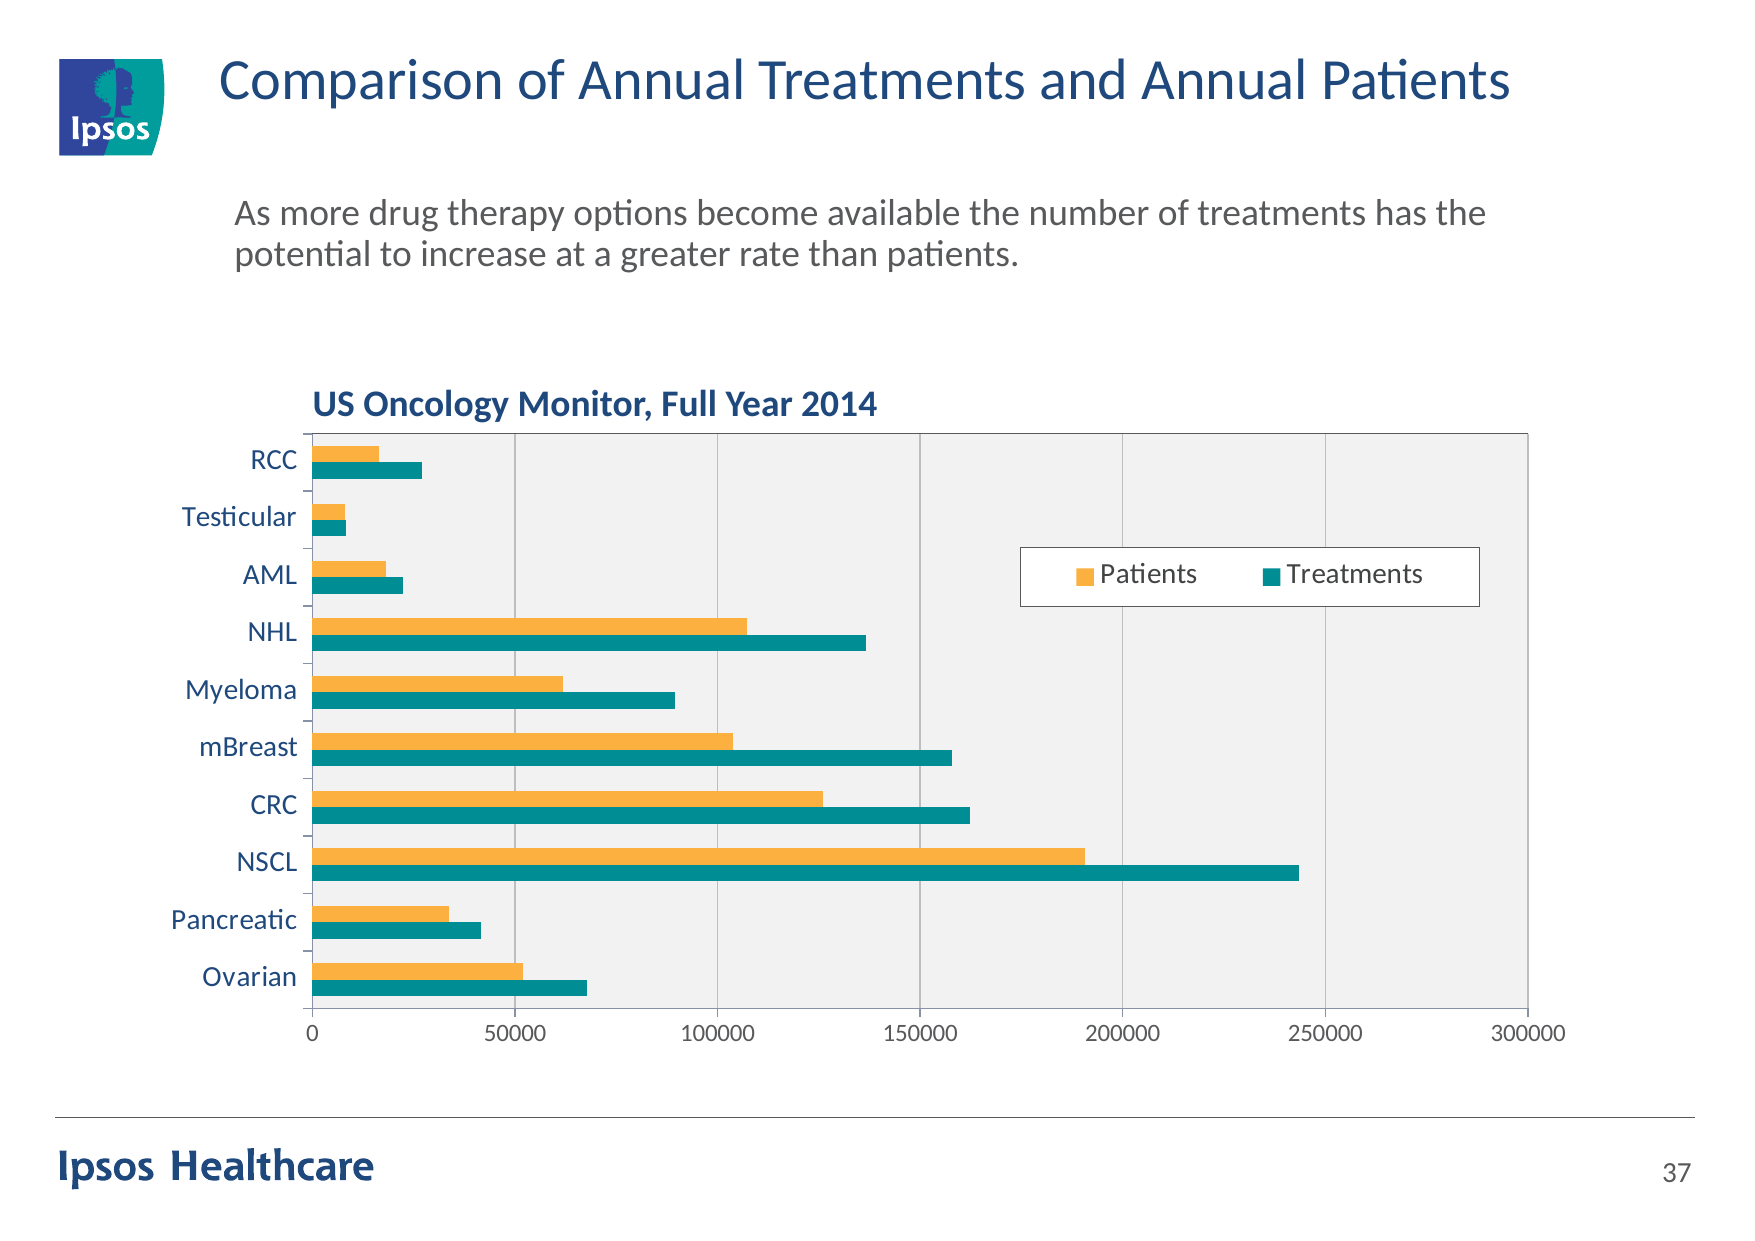

# Comparison of Annual Treatments and Annual Patients
As more drug therapy options become available the number of treatments has the potential to increase at a greater rate than patients.

US Oncology Monitor, Full Year 2014

### Chart

| Category | Treatments | Patients |
|---|---|---|
| Ovarian | 67848.0 | 51884.0 |
| Pancreatic | 41519.0 | 33781.0 |
| NSCL | 243600.0 | 190587.0 |
| CRC | 162333.0 | 126130.0 |
| mBreast | 157938.0 | 103714.0 |
| Myeloma | 89392.0 | 61792.0 |
| NHL | 136690.0 | 107297.0 |
| AML | 22410.0 | 18273.0 |
| Testicular | 8390.0 | 8019.0 |
| RCC | 27065.0 | 16474.0 |
37